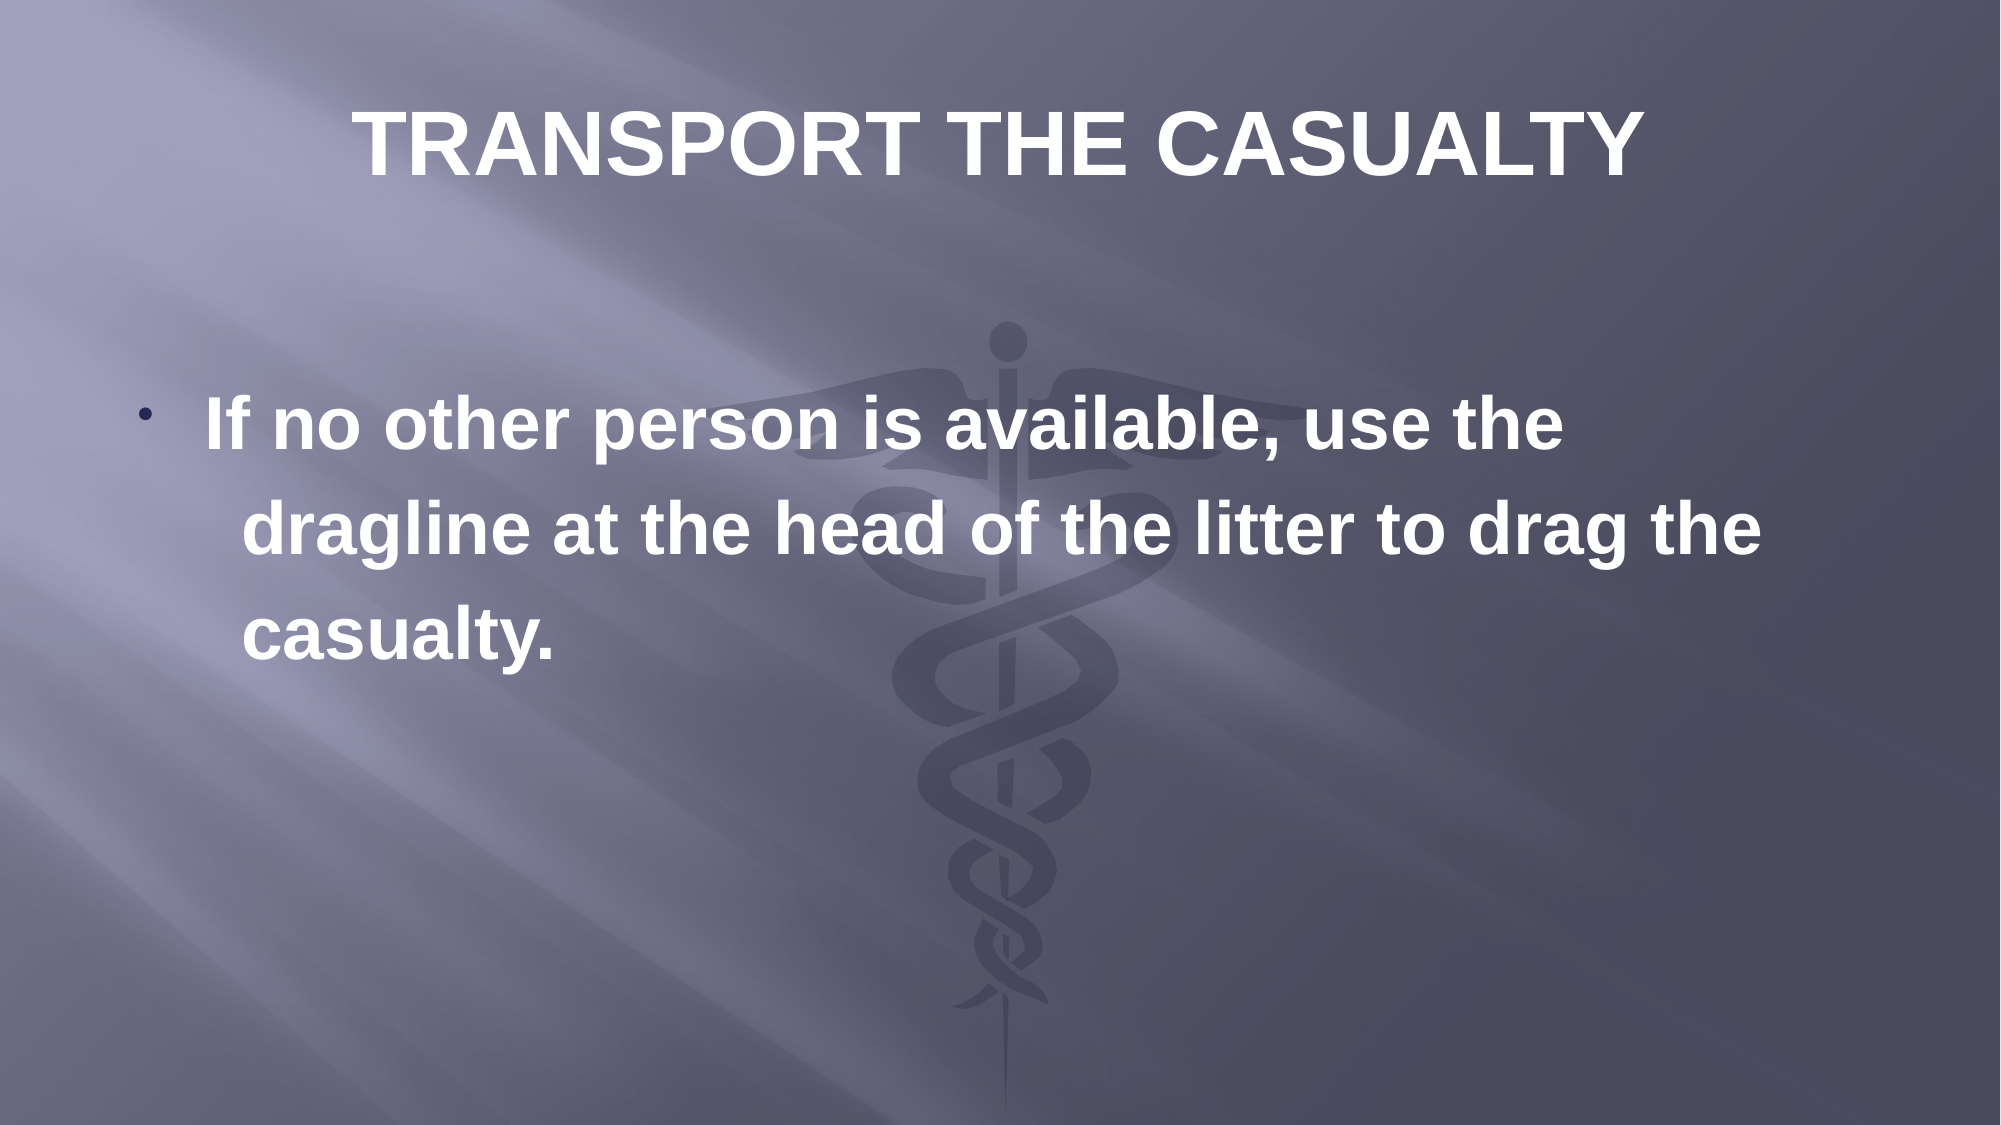

# TRANSPORT THE CASUALTY

If no other person is available, use the
     dragline at the head of the litter to drag the
     casualty.